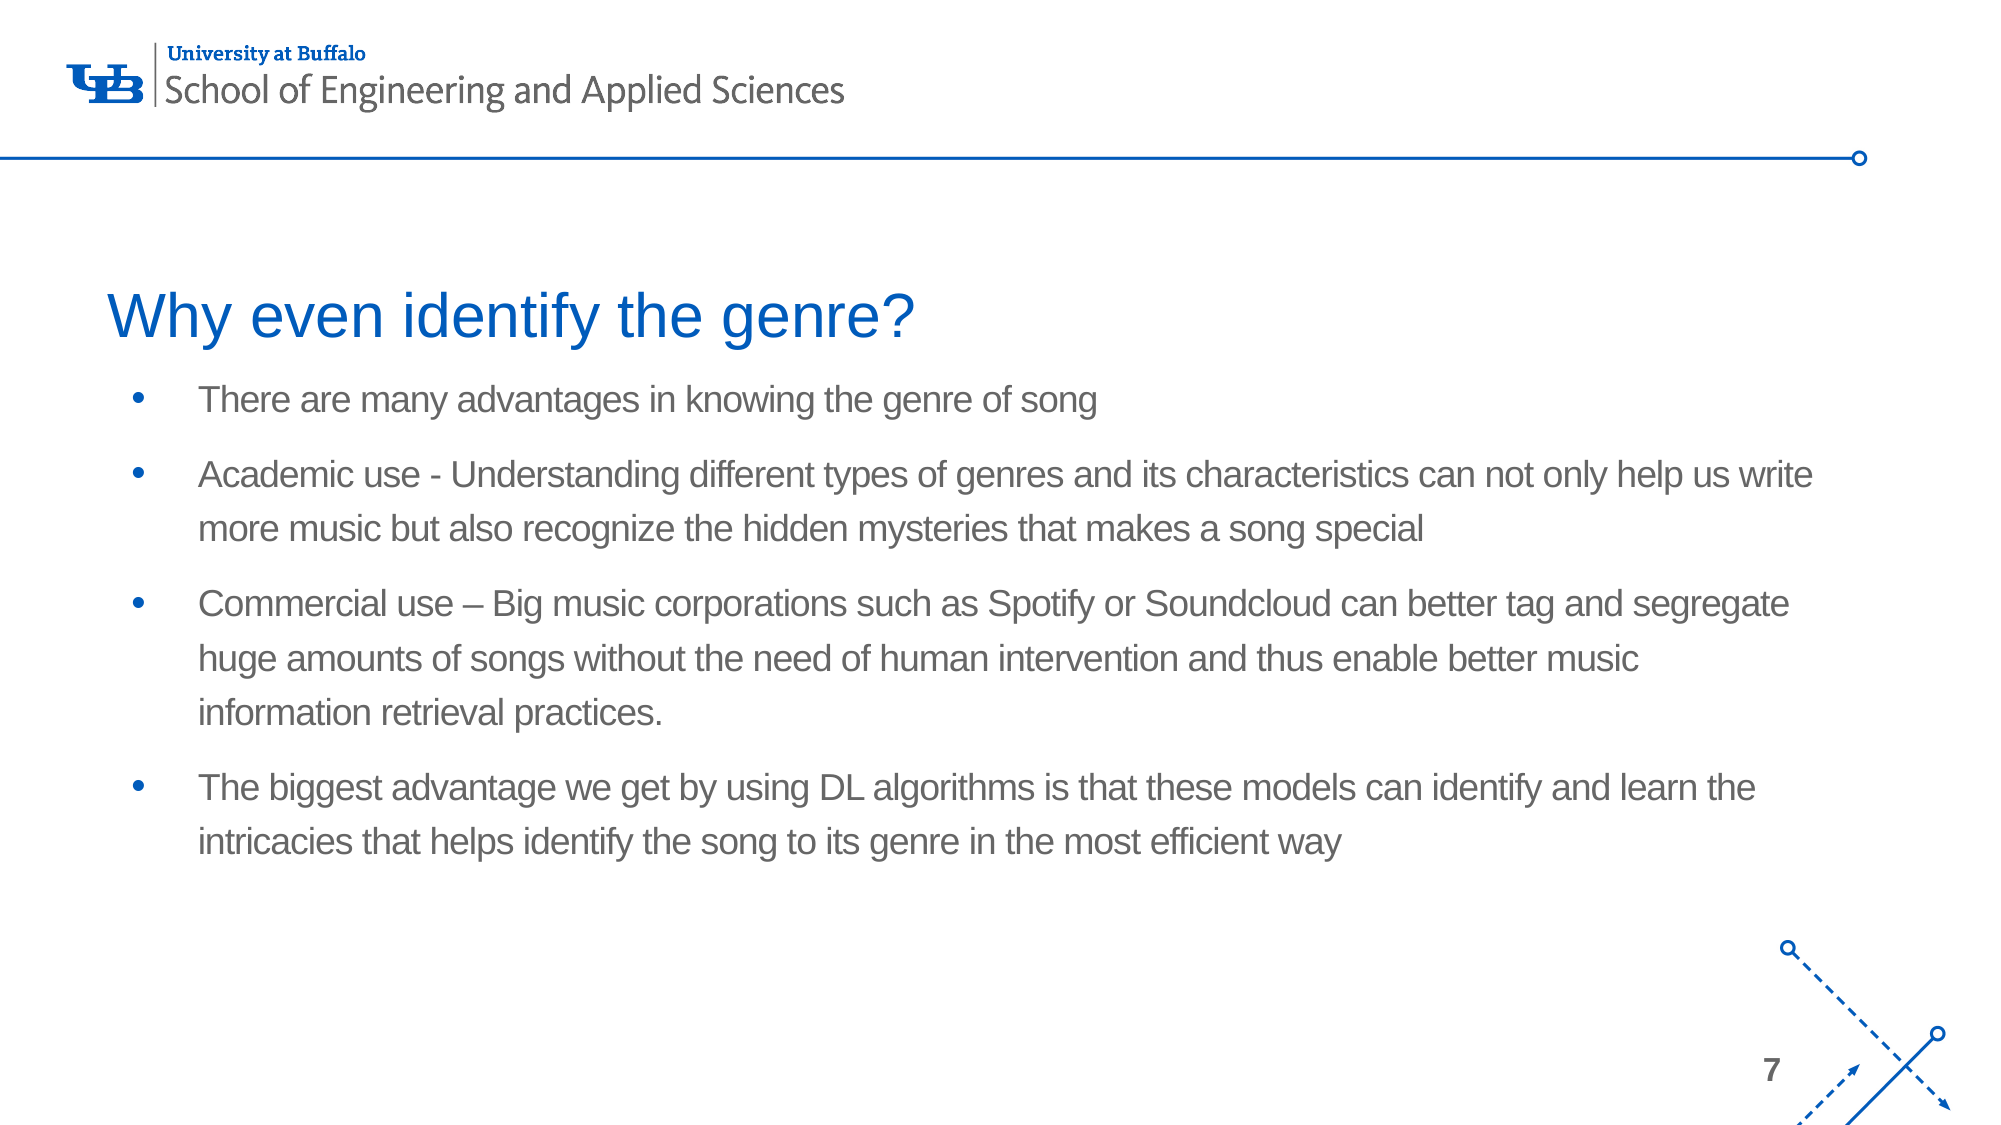

# Why even identify the genre?
There are many advantages in knowing the genre of song
Academic use - Understanding different types of genres and its characteristics can not only help us write more music but also recognize the hidden mysteries that makes a song special
Commercial use – Big music corporations such as Spotify or Soundcloud can better tag and segregate huge amounts of songs without the need of human intervention and thus enable better music information retrieval practices.
The biggest advantage we get by using DL algorithms is that these models can identify and learn the intricacies that helps identify the song to its genre in the most efficient way